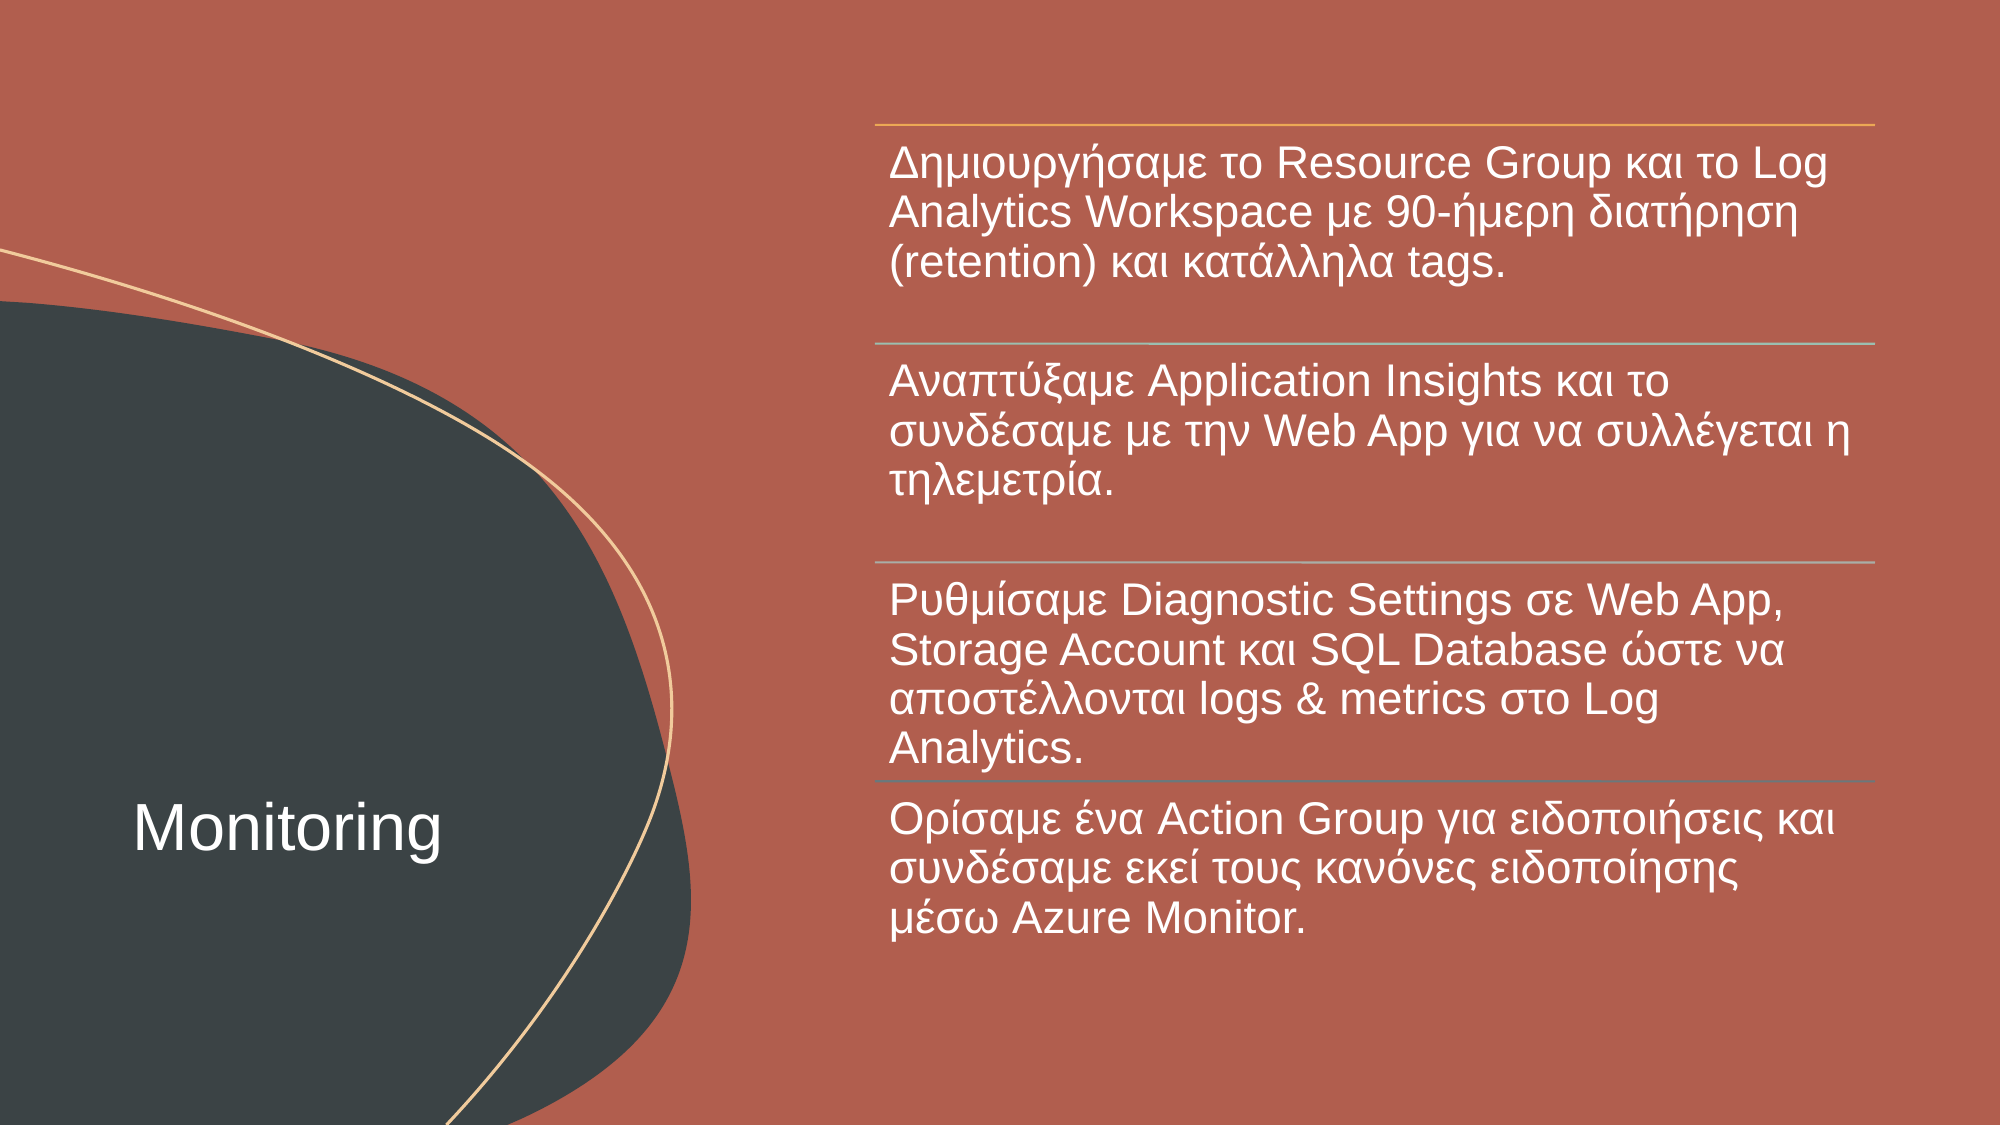

Δημιουργήσαμε το Resource Group και το Log Analytics Workspace με 90-ήμερη διατήρηση (retention) και κατάλληλα tags.
Αναπτύξαμε Application Insights και το συνδέσαμε με την Web App για να συλλέγεται η τηλεμετρία.
Ρυθμίσαμε Diagnostic Settings σε Web App, Storage Account και SQL Database ώστε να αποστέλλονται logs & metrics στο Log Analytics.
Ορίσαμε ένα Action Group για ειδοποιήσεις και συνδέσαμε εκεί τους κανόνες ειδοποίησης μέσω Azure Monitor.

# Monitoring